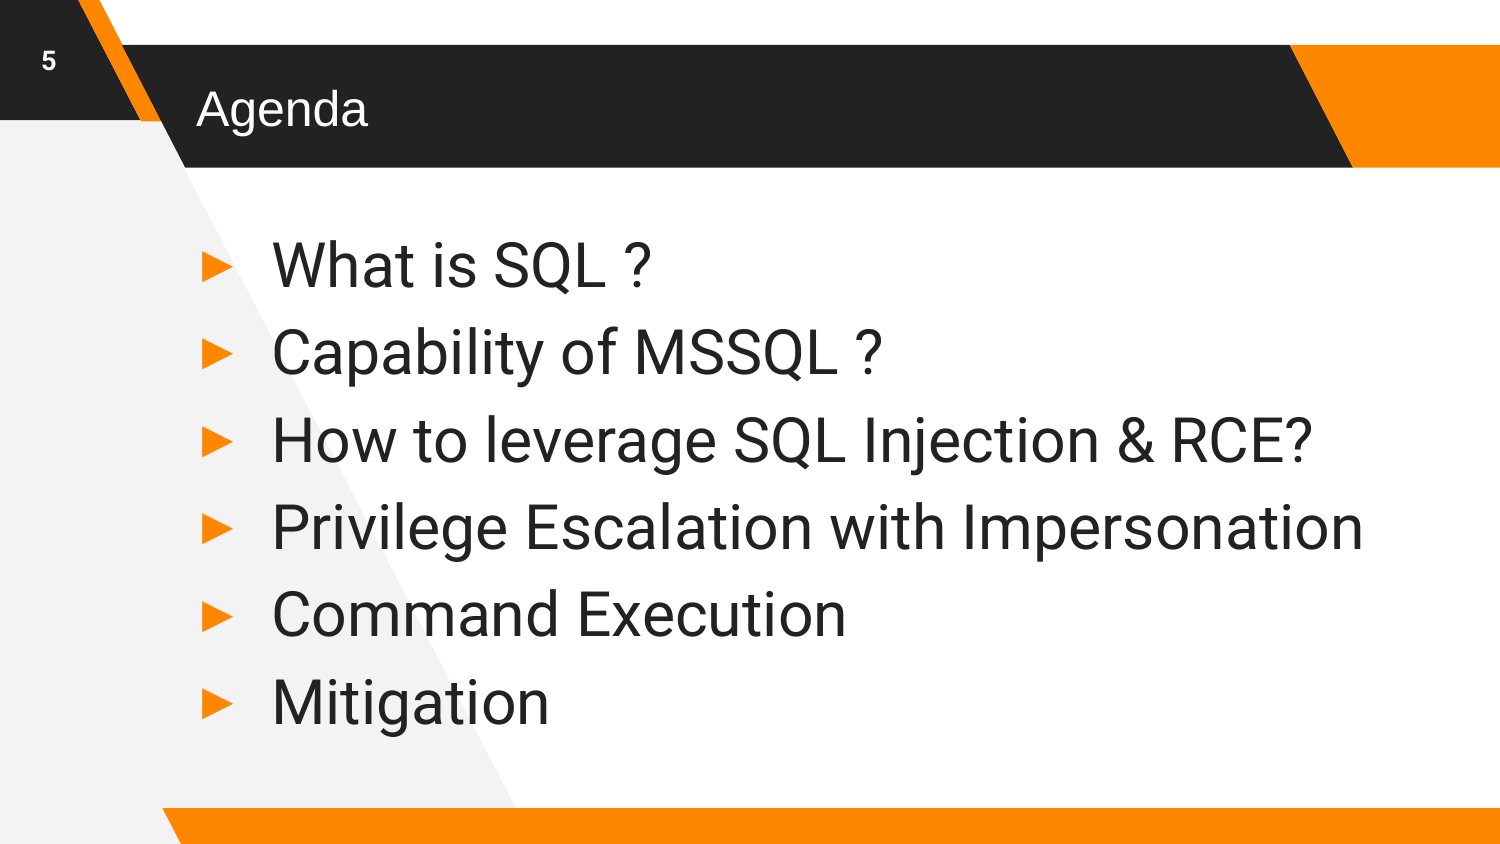

5
# Agenda
What is SQL ?
Capability of MSSQL ?
How to leverage SQL Injection & RCE?
Privilege Escalation with Impersonation
Command Execution
Mitigation